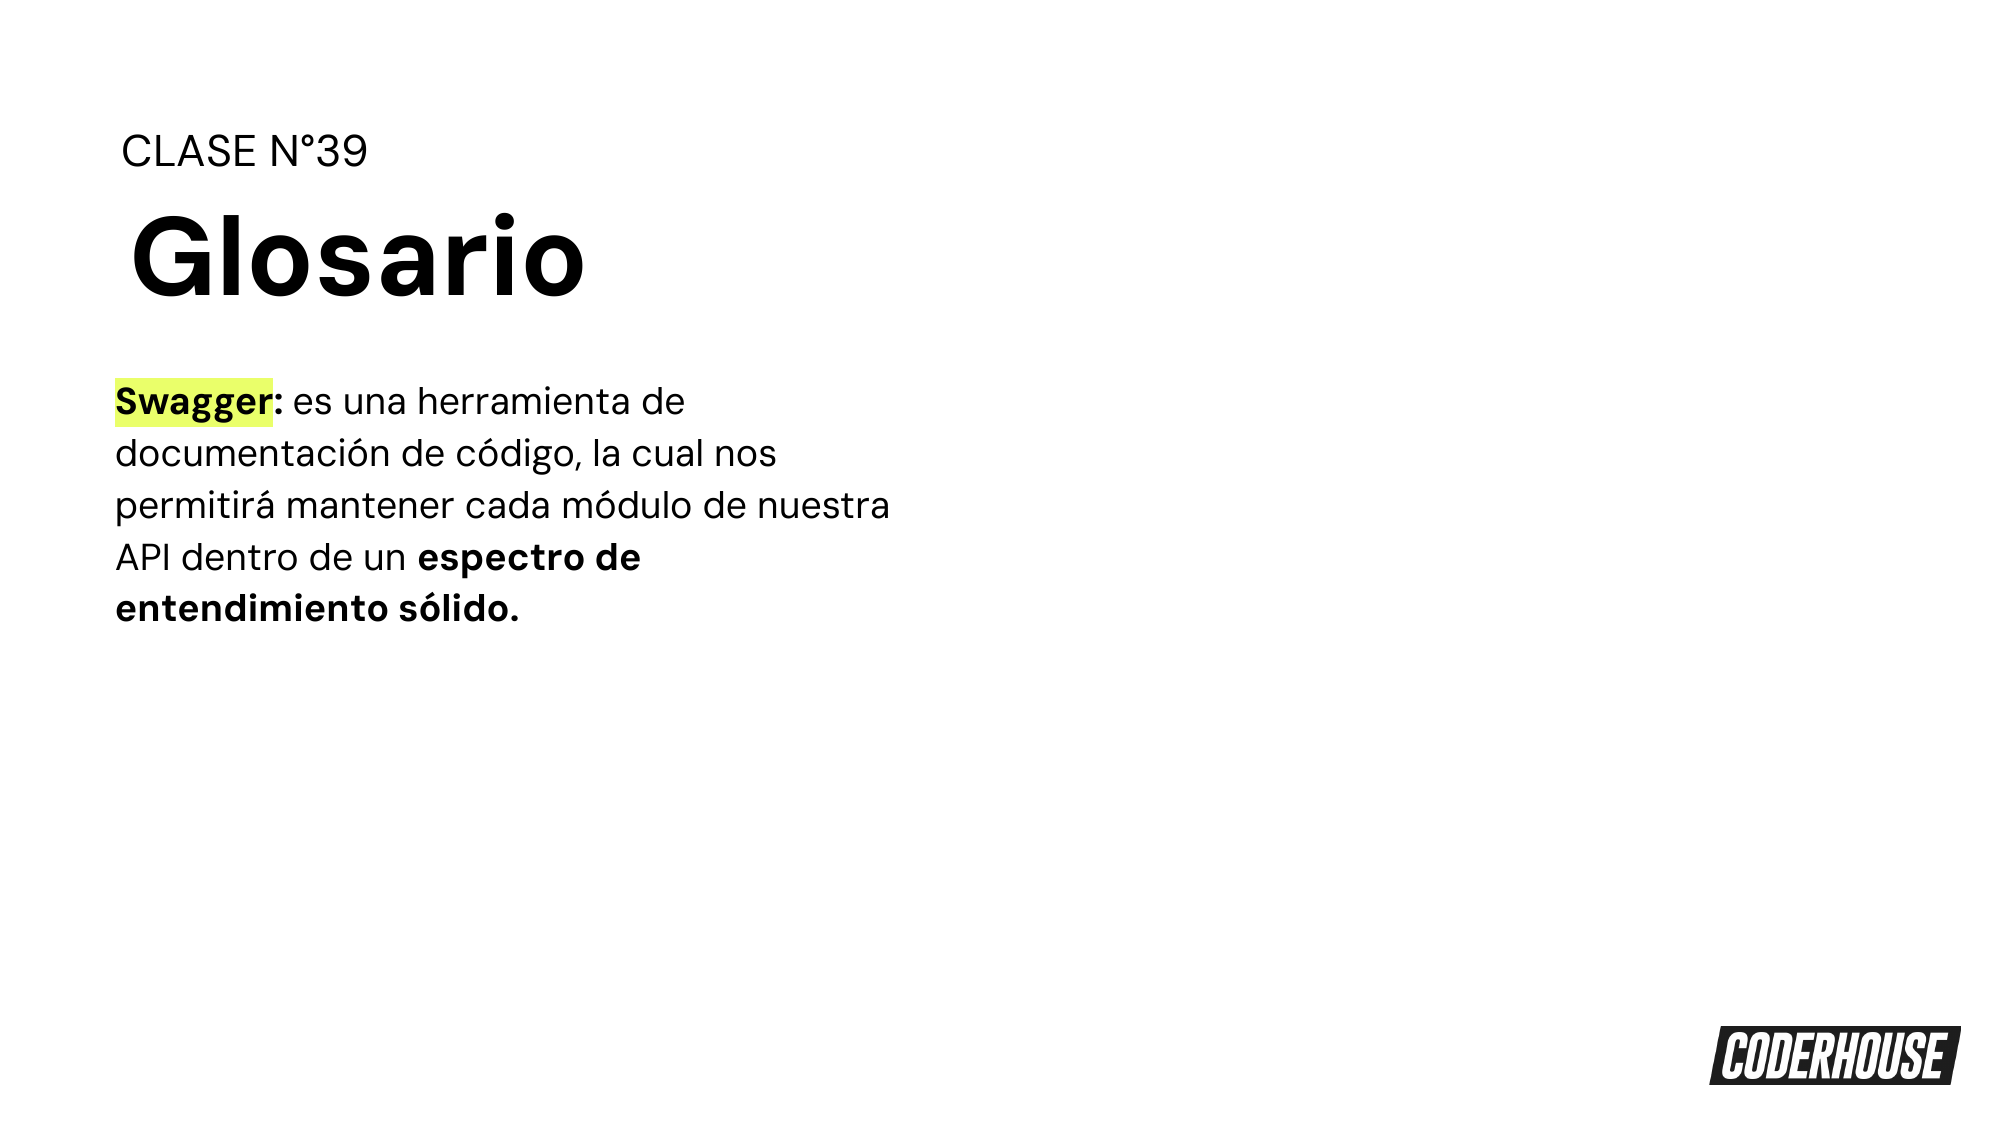

CLASE N°39
Glosario
Swagger: es una herramienta de documentación de código, la cual nos permitirá mantener cada módulo de nuestra API dentro de un espectro de entendimiento sólido.